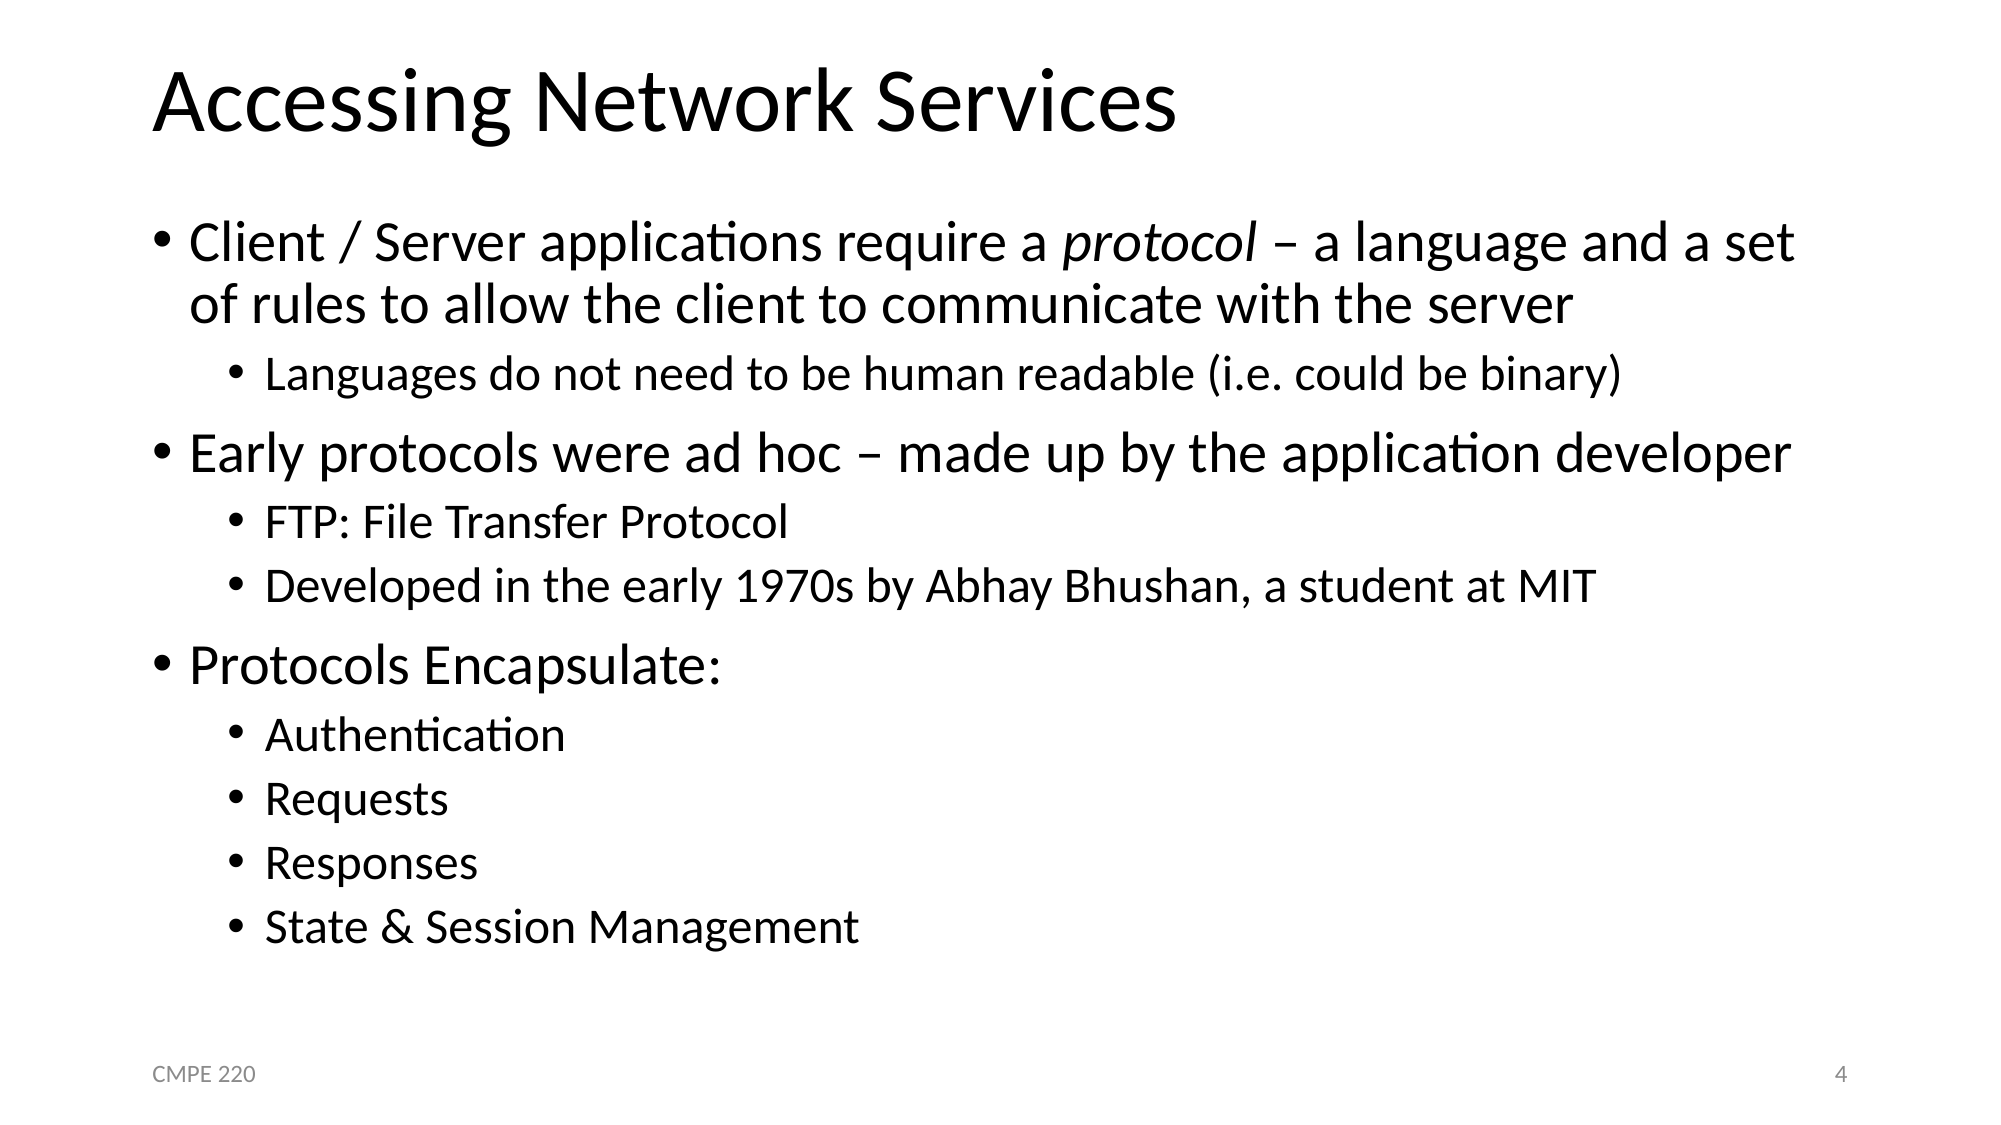

# Accessing Network Services
Client / Server applications require a protocol – a language and a set of rules to allow the client to communicate with the server
Languages do not need to be human readable (i.e. could be binary)
Early protocols were ad hoc – made up by the application developer
FTP: File Transfer Protocol
Developed in the early 1970s by Abhay Bhushan, a student at MIT
Protocols Encapsulate:
Authentication
Requests
Responses
State & Session Management

CMPE 220
4